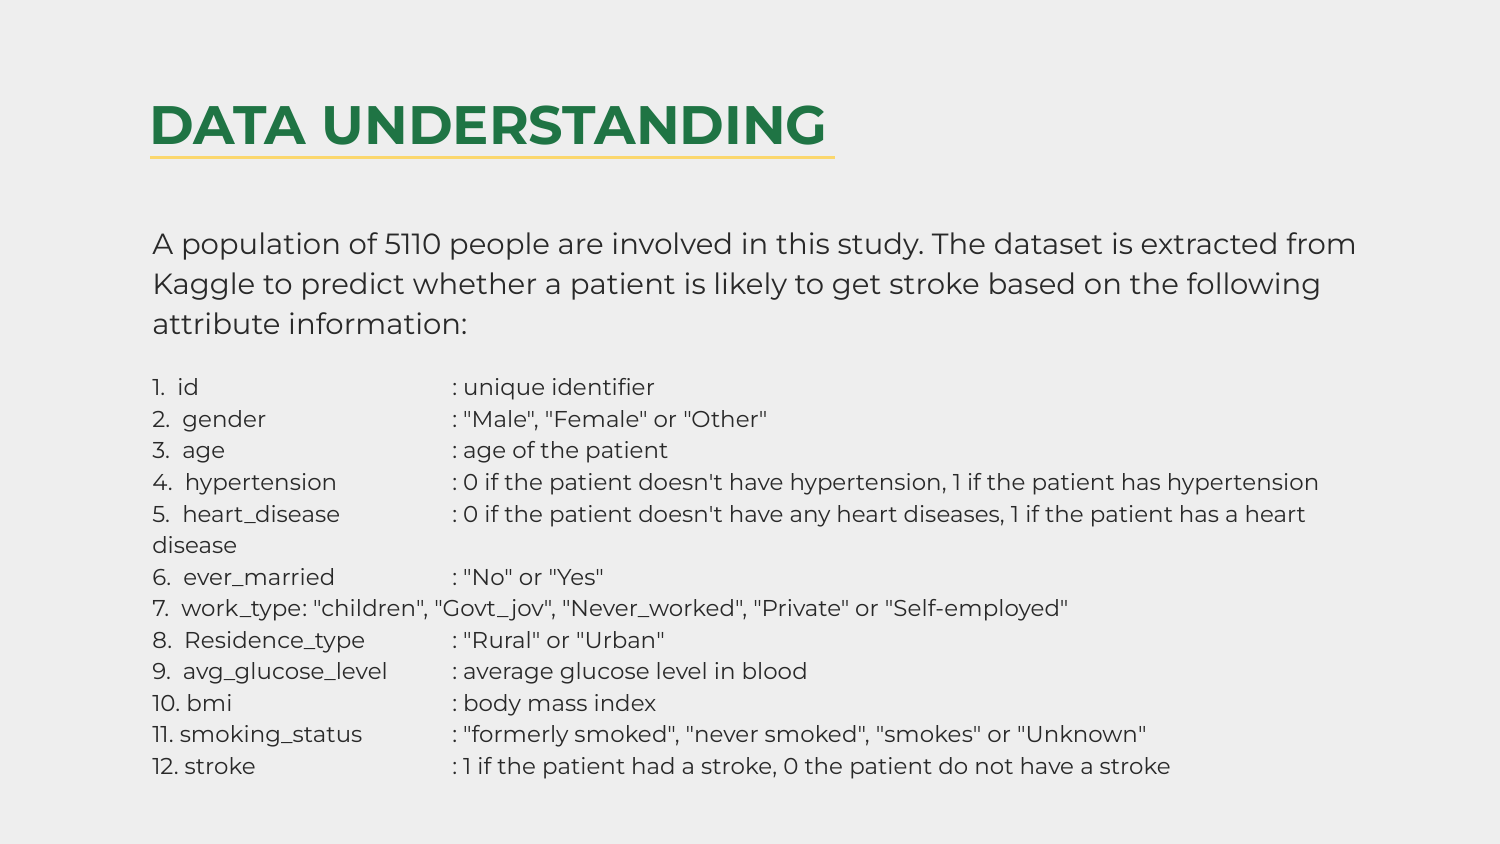

# DATA UNDERSTANDING
A population of 5110 people are involved in this study. The dataset is extracted from Kaggle to predict whether a patient is likely to get stroke based on the following attribute information:
1.  id		: unique identifier
2.  gender		: "Male", "Female" or "Other"
3.  age		: age of the patient
4.  hypertension	: 0 if the patient doesn't have hypertension, 1 if the patient has hypertension
5.  heart_disease	: 0 if the patient doesn't have any heart diseases, 1 if the patient has a heart disease
6.  ever_married	: "No" or "Yes"
7.  work_type	: "children", "Govt_jov", "Never_worked", "Private" or "Self-employed"
8.  Residence_type	: "Rural" or "Urban"
9.  avg_glucose_level	: average glucose level in blood
10. bmi		: body mass index
11. smoking_status	: "formerly smoked", "never smoked", "smokes" or "Unknown"
12. stroke		: 1 if the patient had a stroke, 0 the patient do not have a stroke